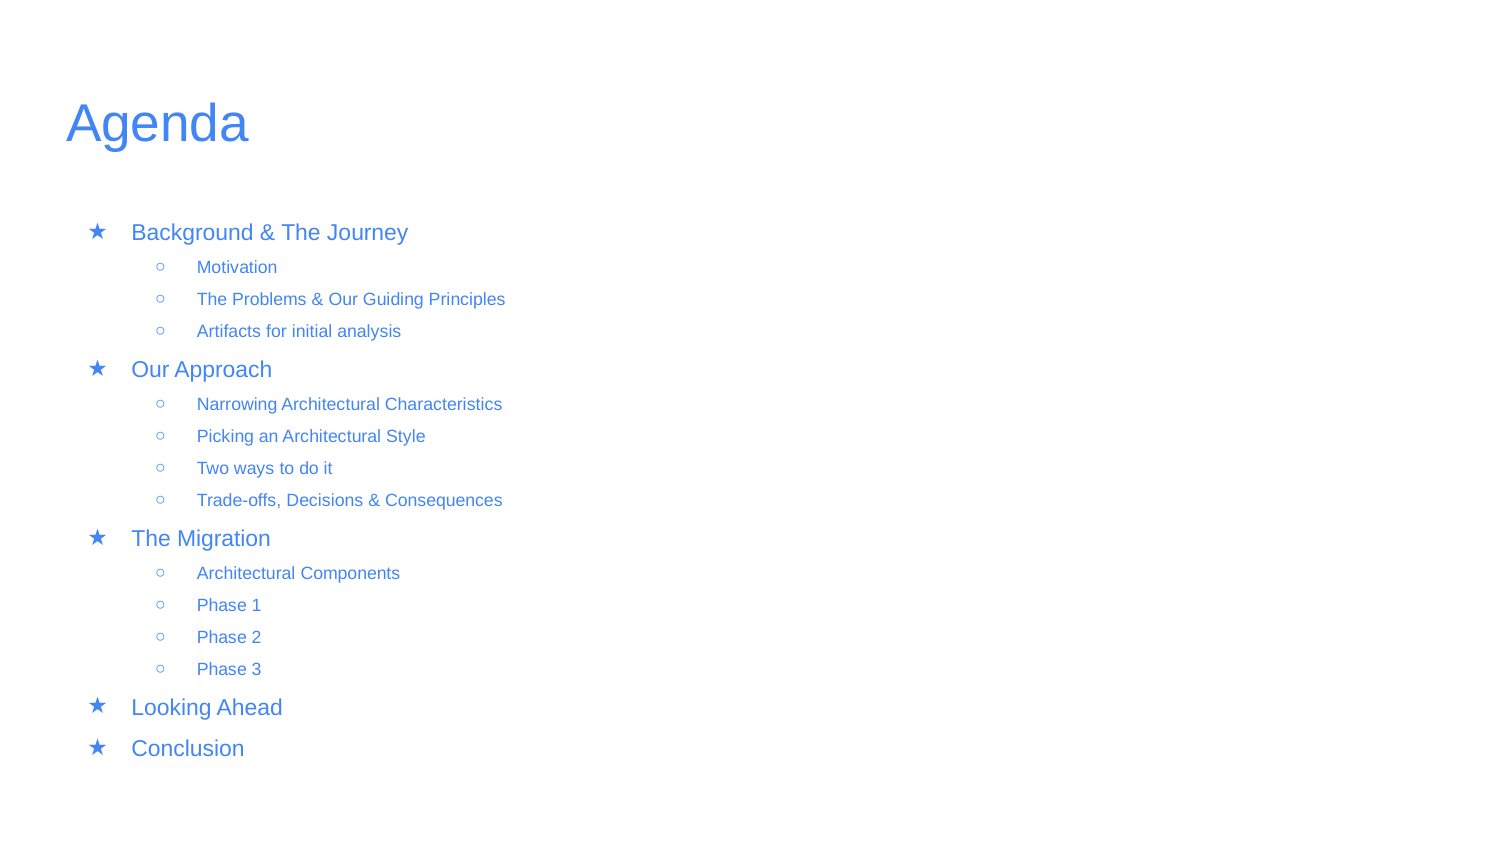

# Agenda
Background & The Journey
Motivation
The Problems & Our Guiding Principles
Artifacts for initial analysis
Our Approach
Narrowing Architectural Characteristics
Picking an Architectural Style
Two ways to do it
Trade-offs, Decisions & Consequences
The Migration
Architectural Components
Phase 1
Phase 2
Phase 3
Looking Ahead
Conclusion